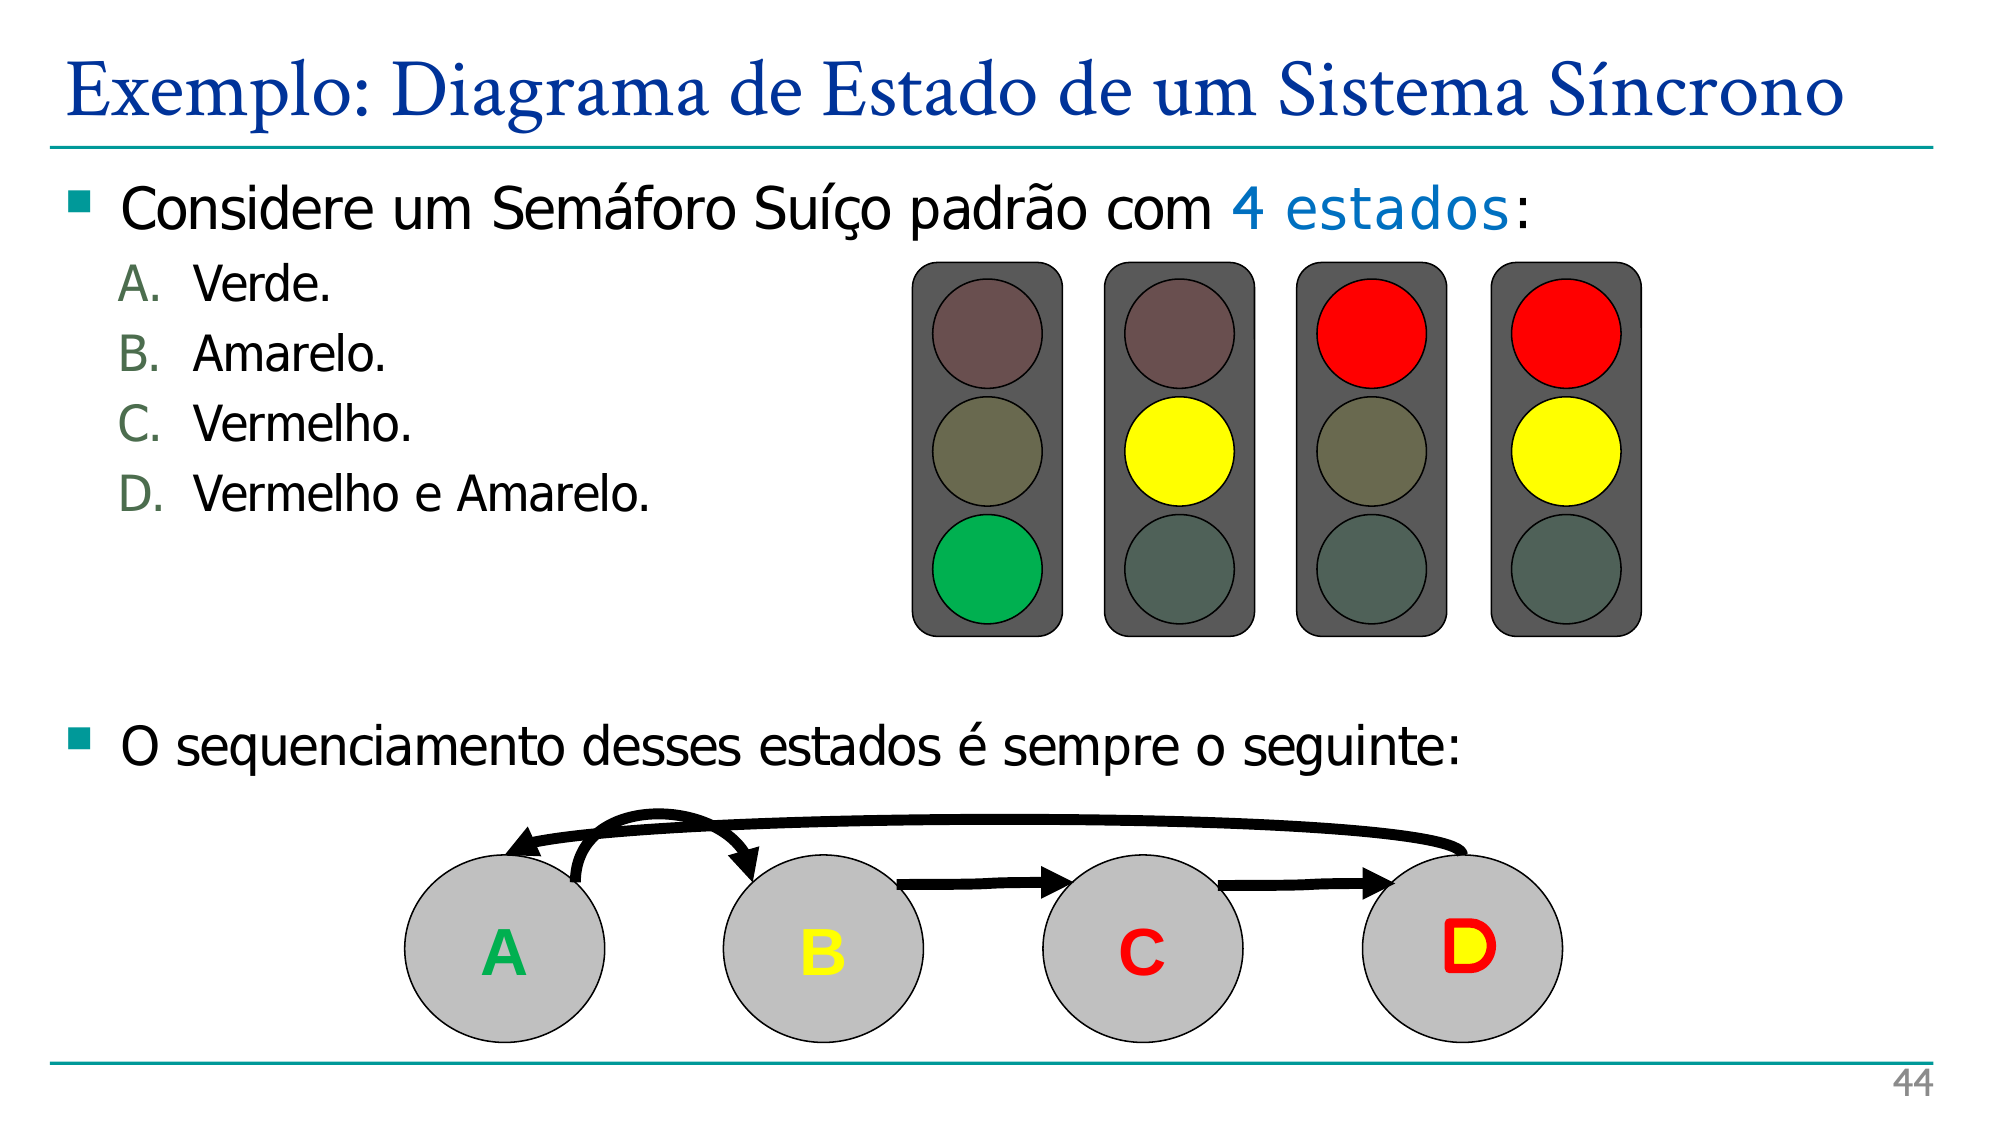

# Exemplo: Diagrama de Estado de um Sistema Síncrono
Considere um Semáforo Suíço padrão com 4 estados:
Verde.
Amarelo.
Vermelho.
Vermelho e Amarelo.

O sequenciamento desses estados é sempre o seguinte:

A
B
C

44